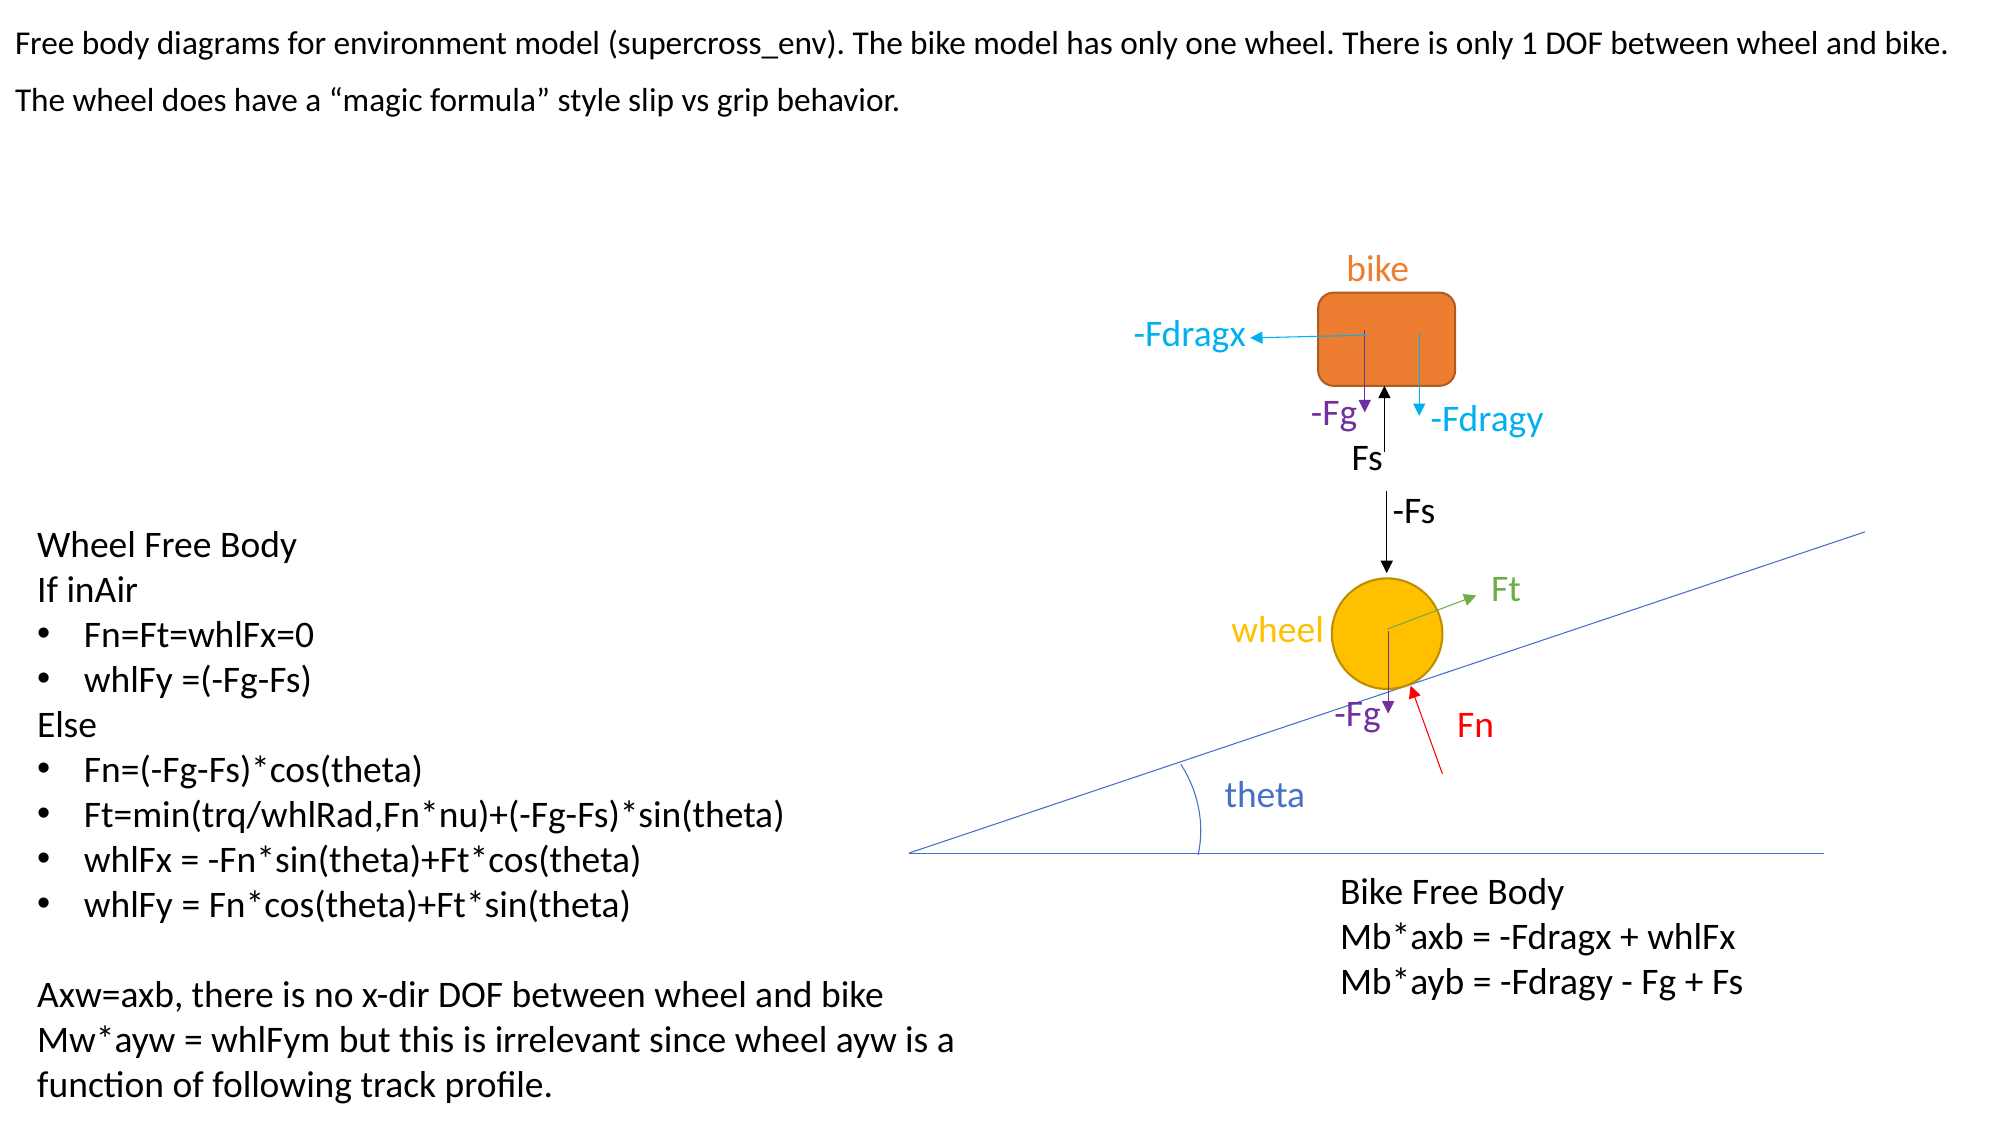

Free body diagrams for environment model (supercross_env). The bike model has only one wheel. There is only 1 DOF between wheel and bike.
The wheel does have a “magic formula” style slip vs grip behavior.
bike

-Fdragx
-Fg
-Fdragy
Fs
-Fs
Wheel Free Body
If inAir
Fn=Ft=whlFx=0
whlFy =(-Fg-Fs)
Else
Fn=(-Fg-Fs)*cos(theta)
Ft=min(trq/whlRad,Fn*nu)+(-Fg-Fs)*sin(theta)
whlFx = -Fn*sin(theta)+Ft*cos(theta)
whlFy = Fn*cos(theta)+Ft*sin(theta)

Axw=axb, there is no x-dir DOF between wheel and bike
Mw*ayw = whlFym but this is irrelevant since wheel ayw is a function of following track profile.
Ft

wheel
-Fg
Fn

theta
Bike Free Body
Mb*axb = -Fdragx + whlFx
Mb*ayb = -Fdragy - Fg + Fs